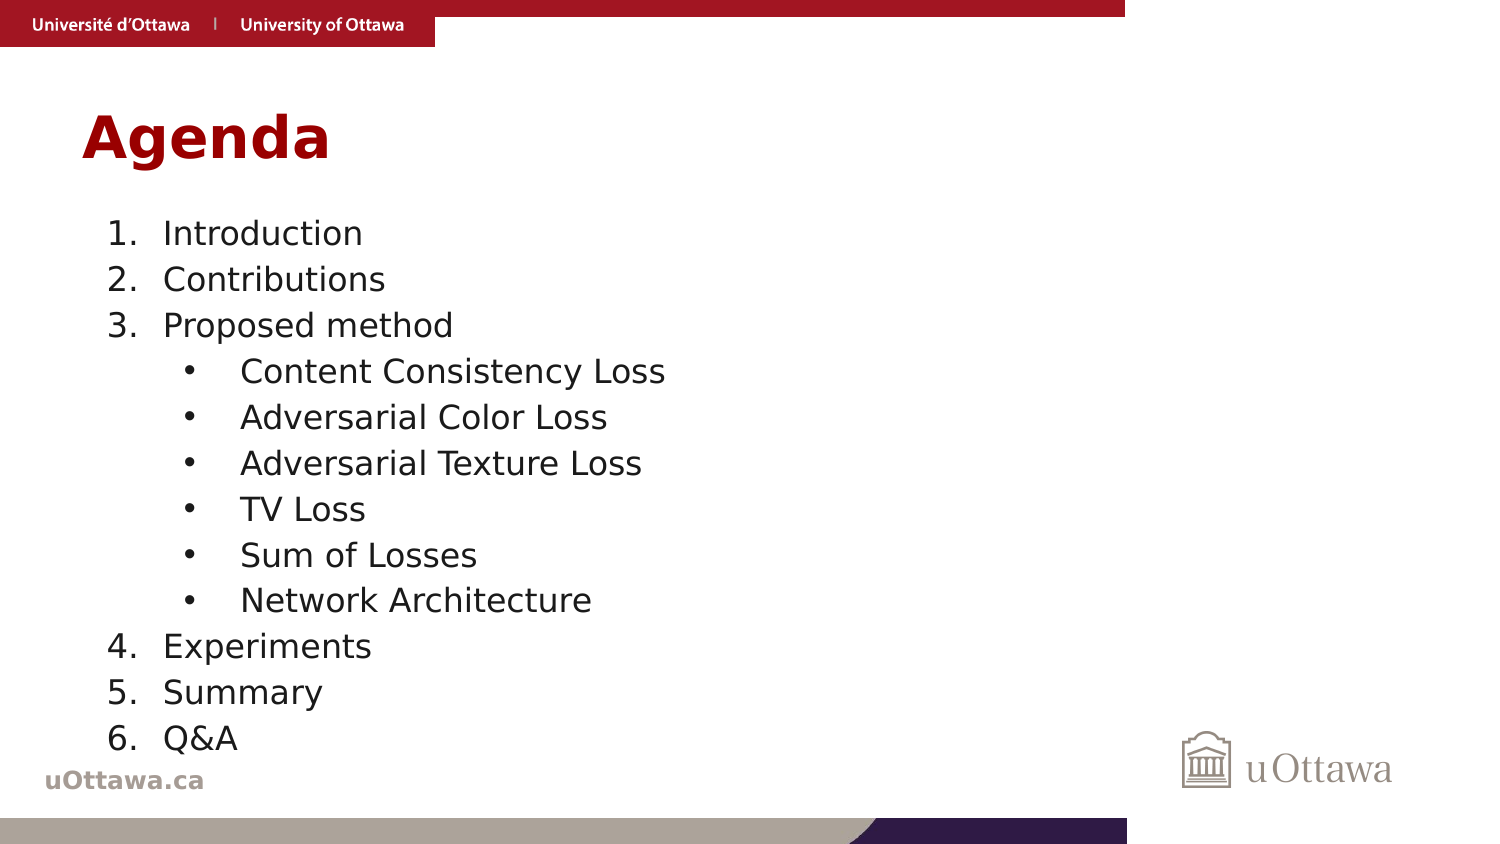

# Agenda
Introduction
Contributions
Proposed method
Content Consistency Loss
Adversarial Color Loss
Adversarial Texture Loss
TV Loss
Sum of Losses
Network Architecture
Experiments
Summary
Q&A